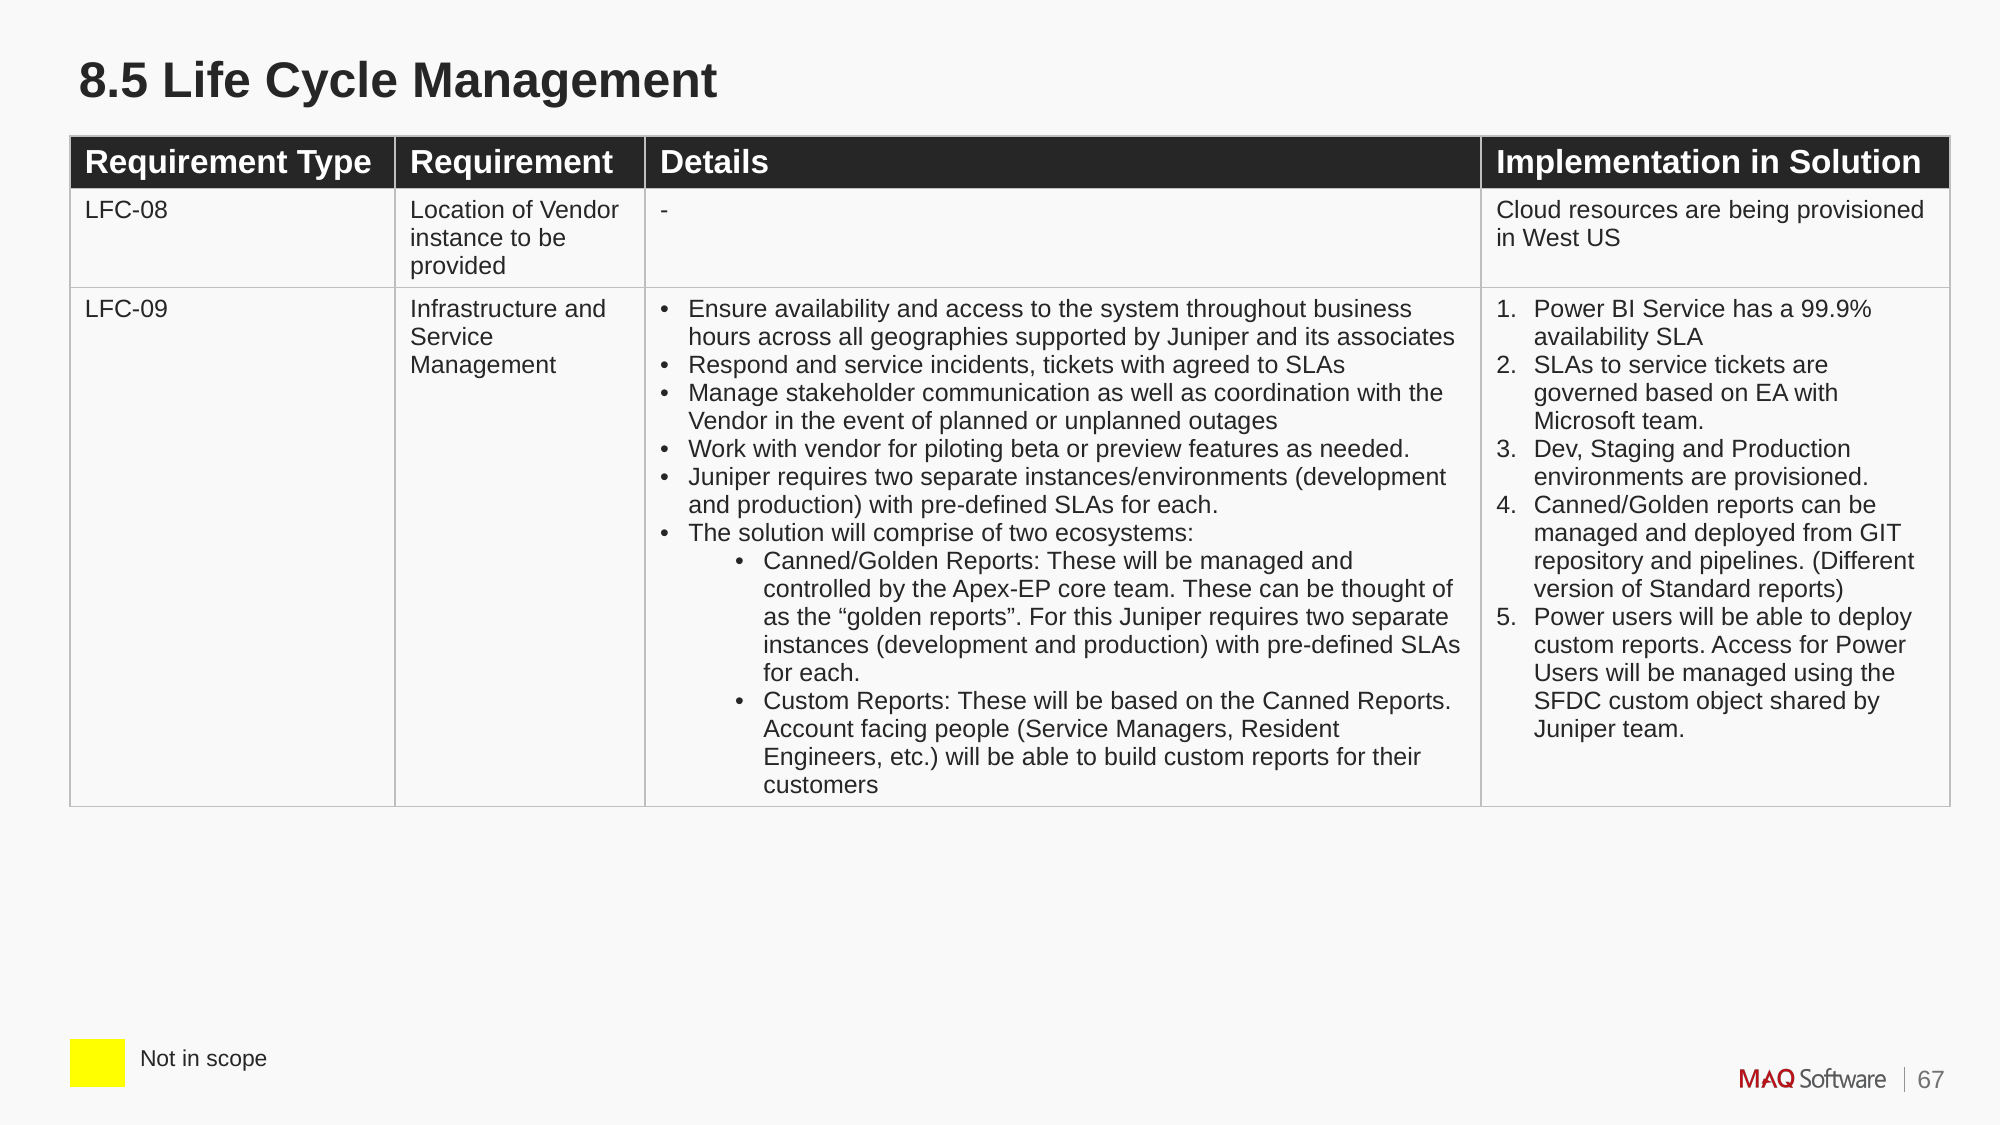

8.5 Life Cycle Management
| Requirement Type | Requirement | Details | Implementation in Solution |
| --- | --- | --- | --- |
| LFC-08 | Location of Vendor instance to be provided | - | Cloud resources are being provisioned in West US |
| LFC-09 | Infrastructure and Service Management | Ensure availability and access to the system throughout business hours across all geographies supported by Juniper and its associates Respond and service incidents, tickets with agreed to SLAs Manage stakeholder communication as well as coordination with the Vendor in the event of planned or unplanned outages Work with vendor for piloting beta or preview features as needed. Juniper requires two separate instances/environments (development and production) with pre-defined SLAs for each. The solution will comprise of two ecosystems: Canned/Golden Reports: These will be managed and controlled by the Apex-EP core team. These can be thought of as the “golden reports”. For this Juniper requires two separate instances (development and production) with pre-defined SLAs for each. Custom Reports: These will be based on the Canned Reports. Account facing people (Service Managers, Resident Engineers, etc.) will be able to build custom reports for their customers | Power BI Service has a 99.9% availability SLA SLAs to service tickets are governed based on EA with Microsoft team. Dev, Staging and Production environments are provisioned. Canned/Golden reports can be managed and deployed from GIT repository and pipelines. (Different version of Standard reports) Power users will be able to deploy custom reports. Access for Power Users will be managed using the SFDC custom object shared by Juniper team. |
|  | Not in scope |
| --- | --- |
67